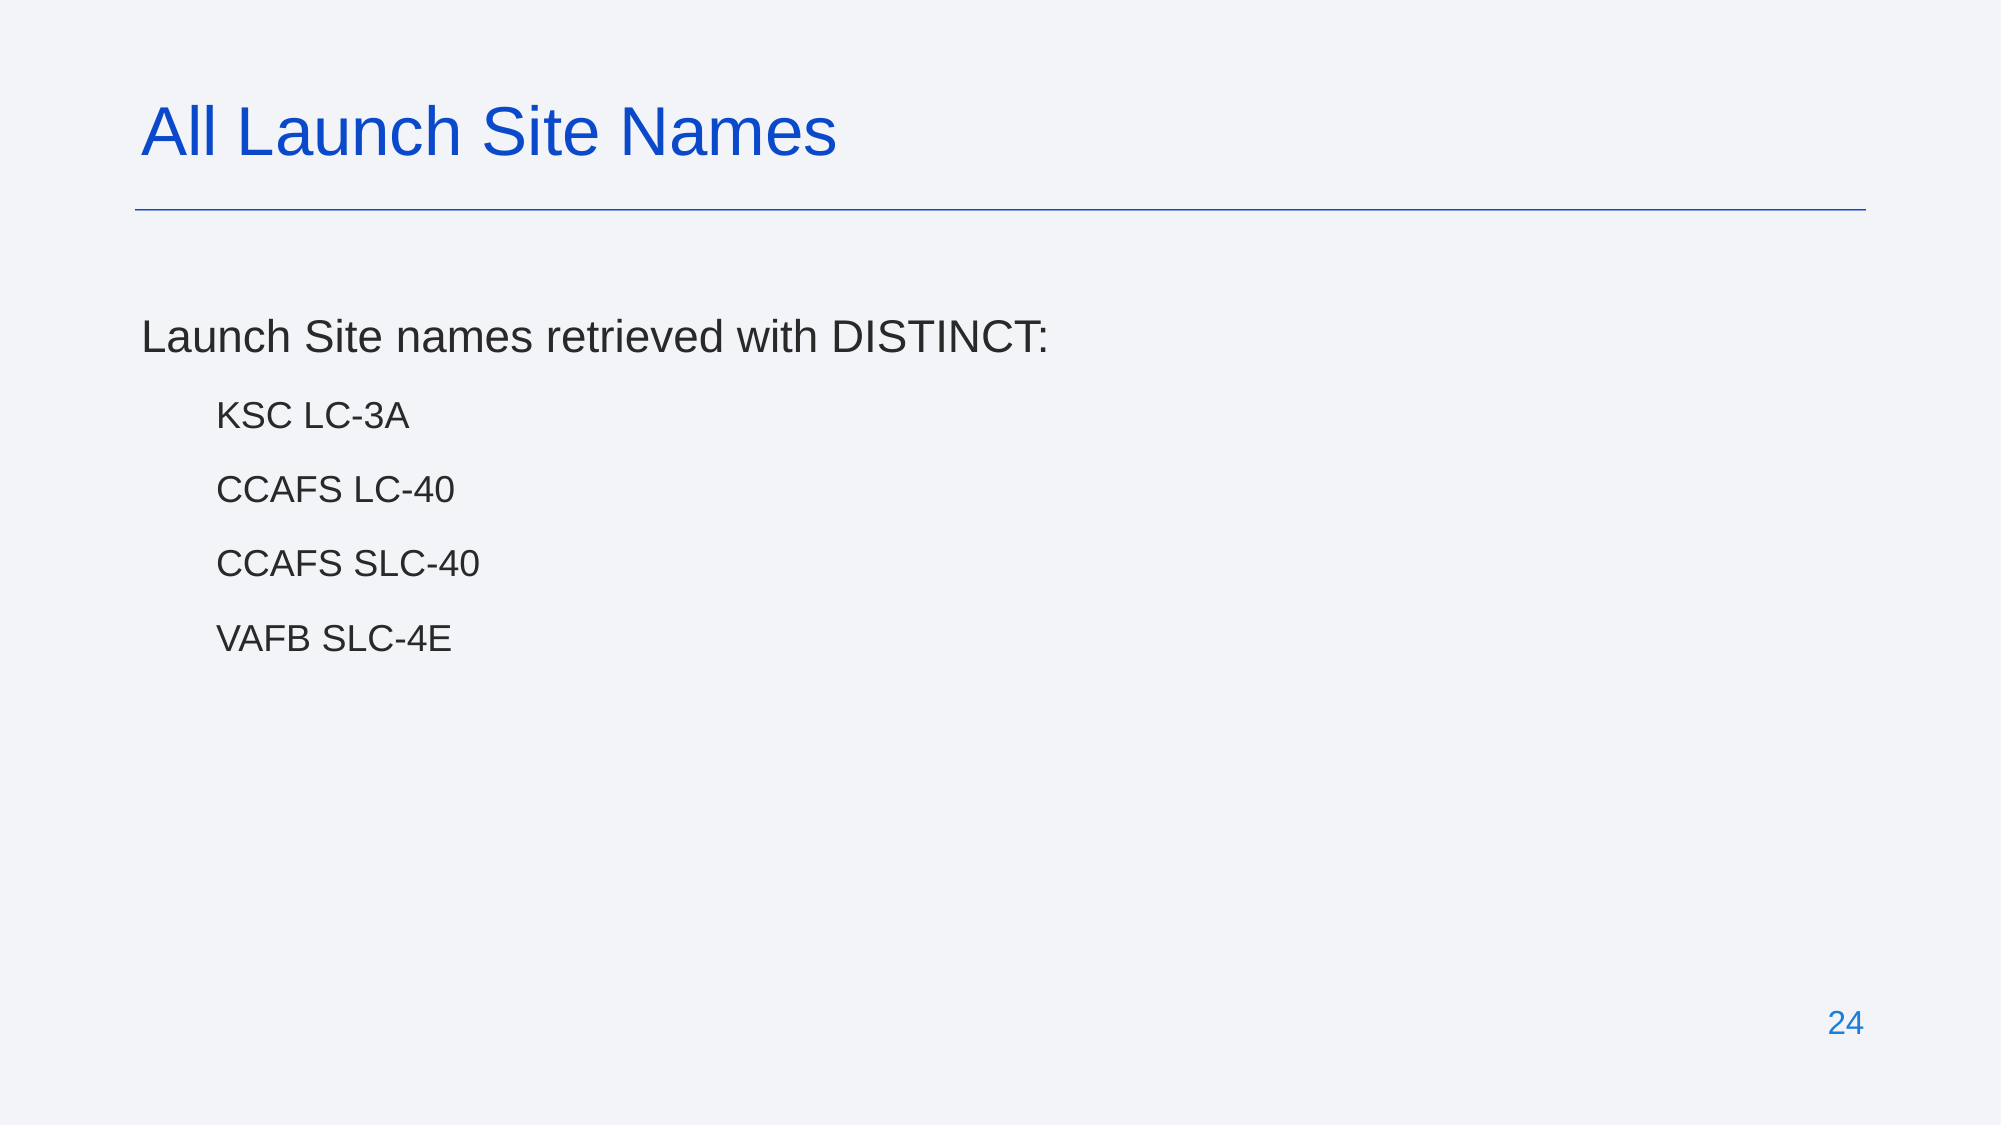

All Launch Site Names
Launch Site names retrieved with DISTINCT:
KSC LC-3A
CCAFS LC-40
CCAFS SLC-40
VAFB SLC-4E

24